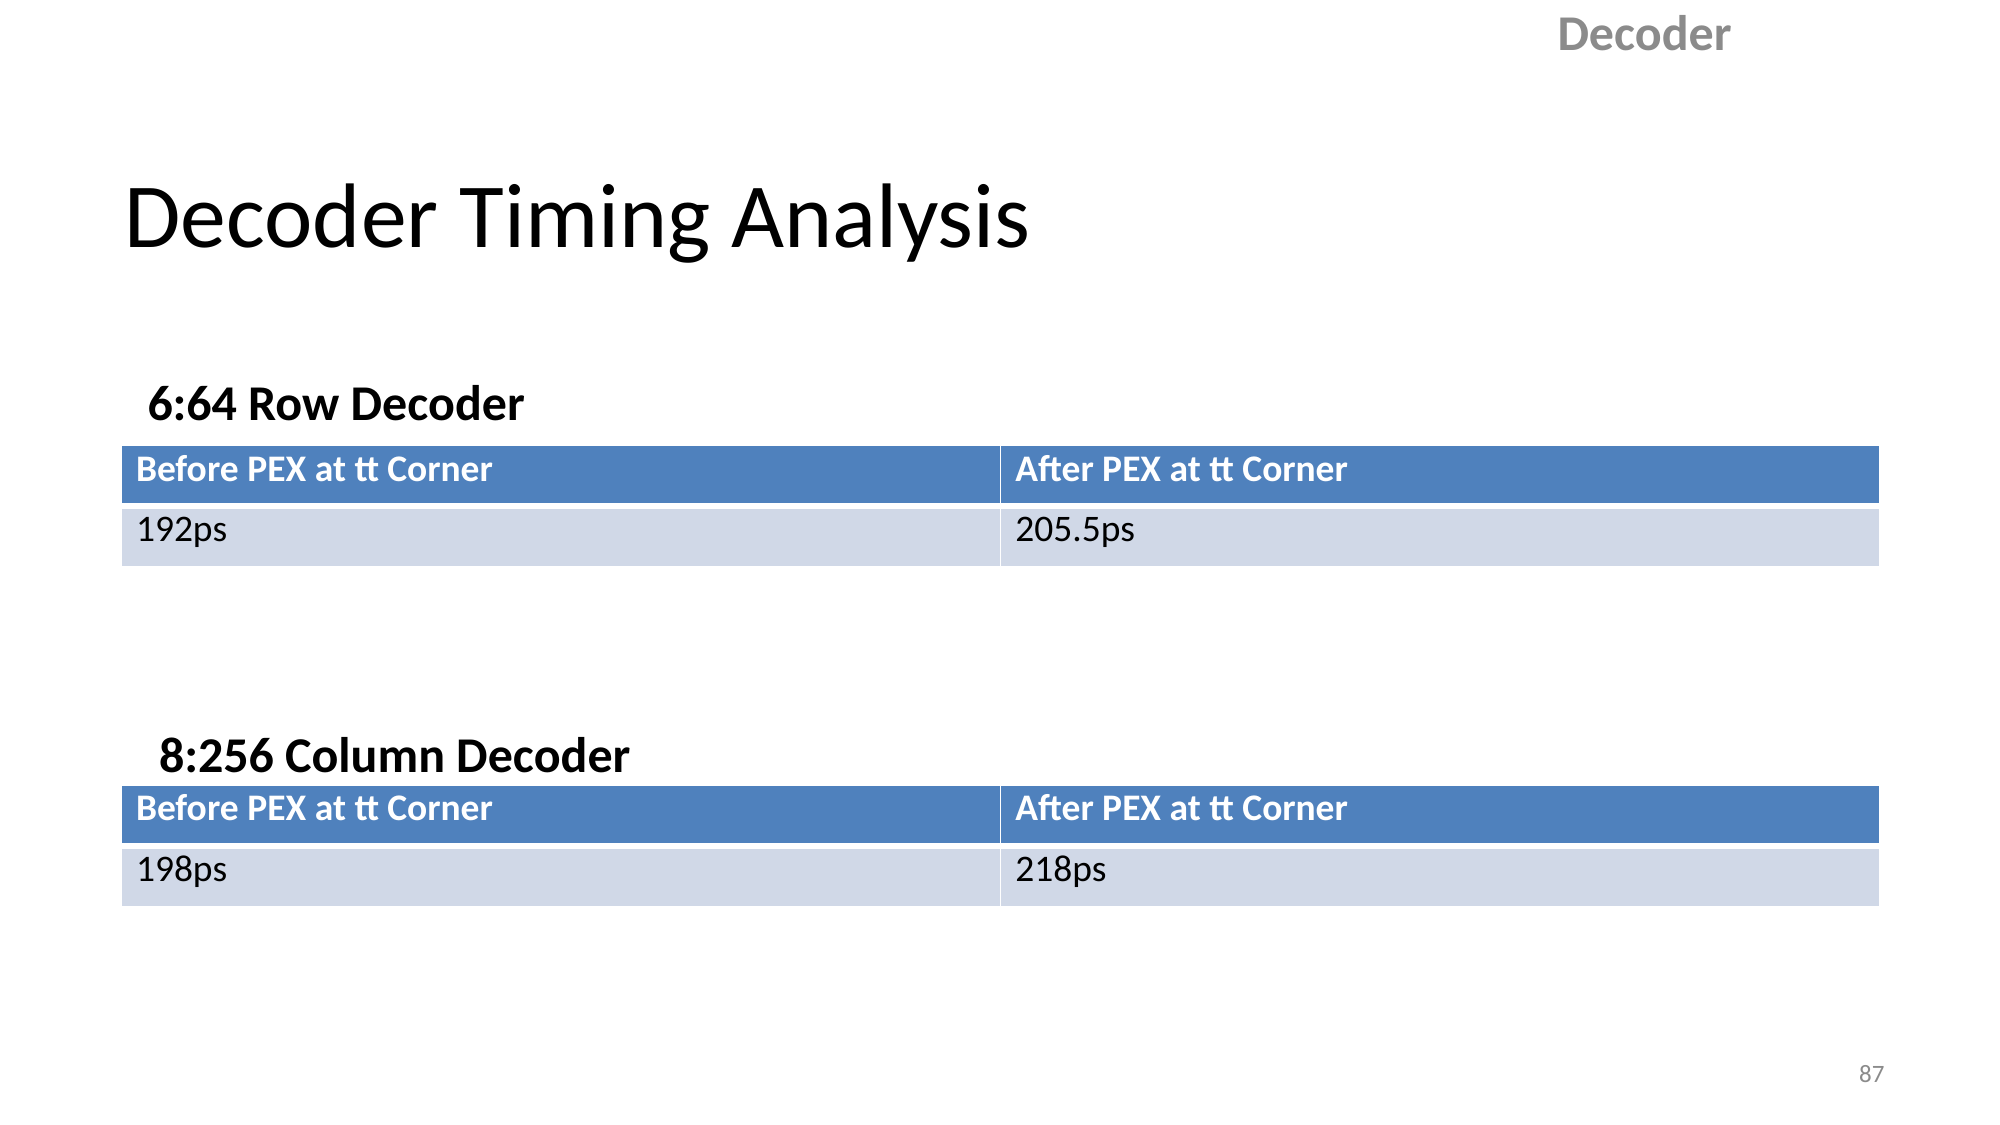

Decoder
# Decoder Timing Analysis
6:64 Row Decoder
| Before PEX at tt Corner | After PEX at tt Corner |
| --- | --- |
| 192ps | 205.5ps |
8:256 Column Decoder
| Before PEX at tt Corner | After PEX at tt Corner |
| --- | --- |
| 198ps | 218ps |
87